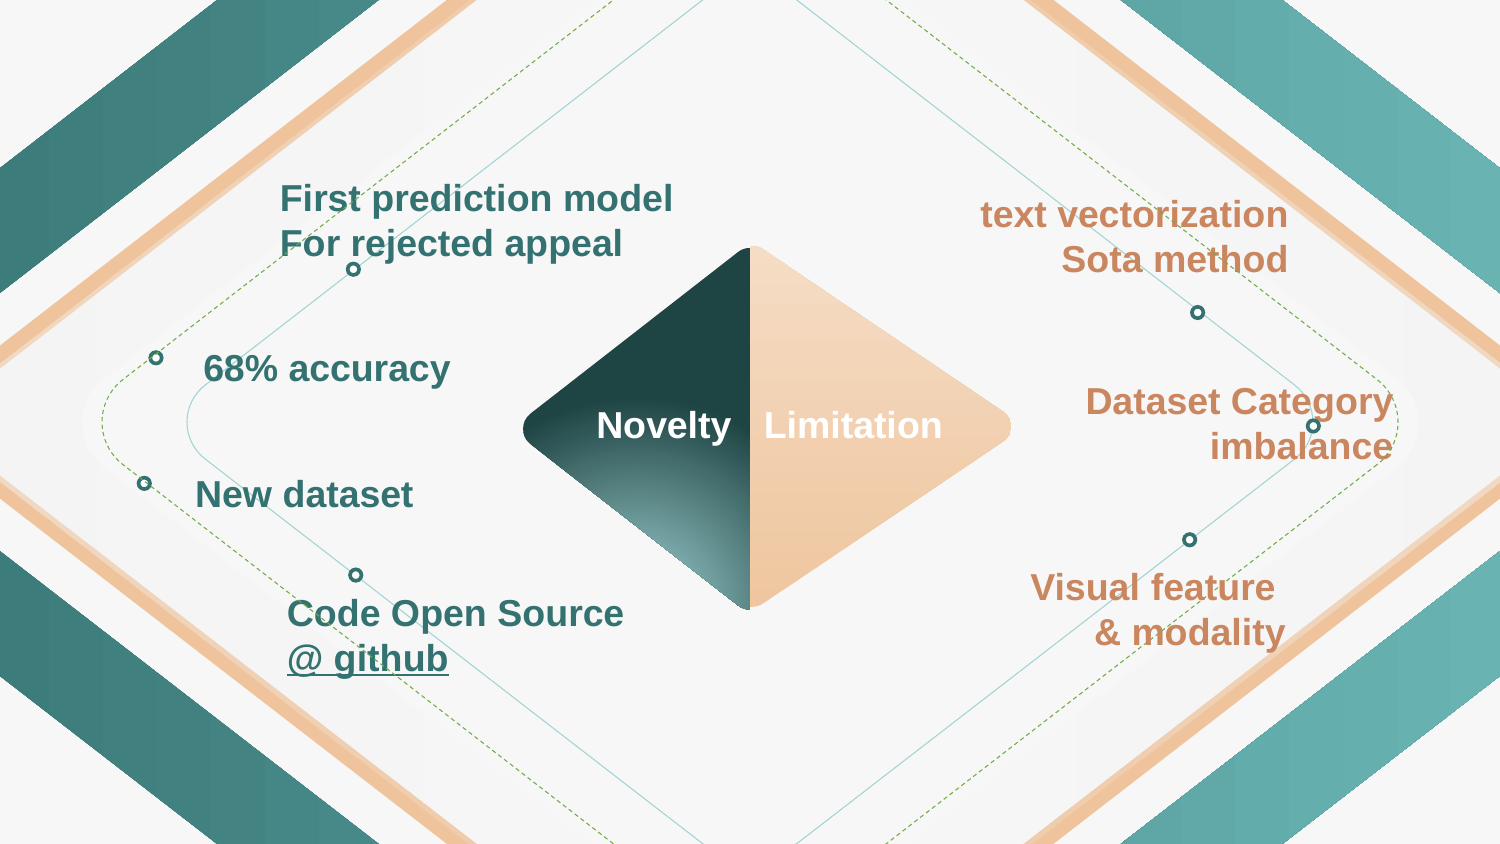

First prediction model
For rejected appeal

text vectorization
Sota method

68% accuracy

Dataset Category imbalance
Novelty
Limitation

New dataset

Visual feature
& modality

Code Open Source
@ github